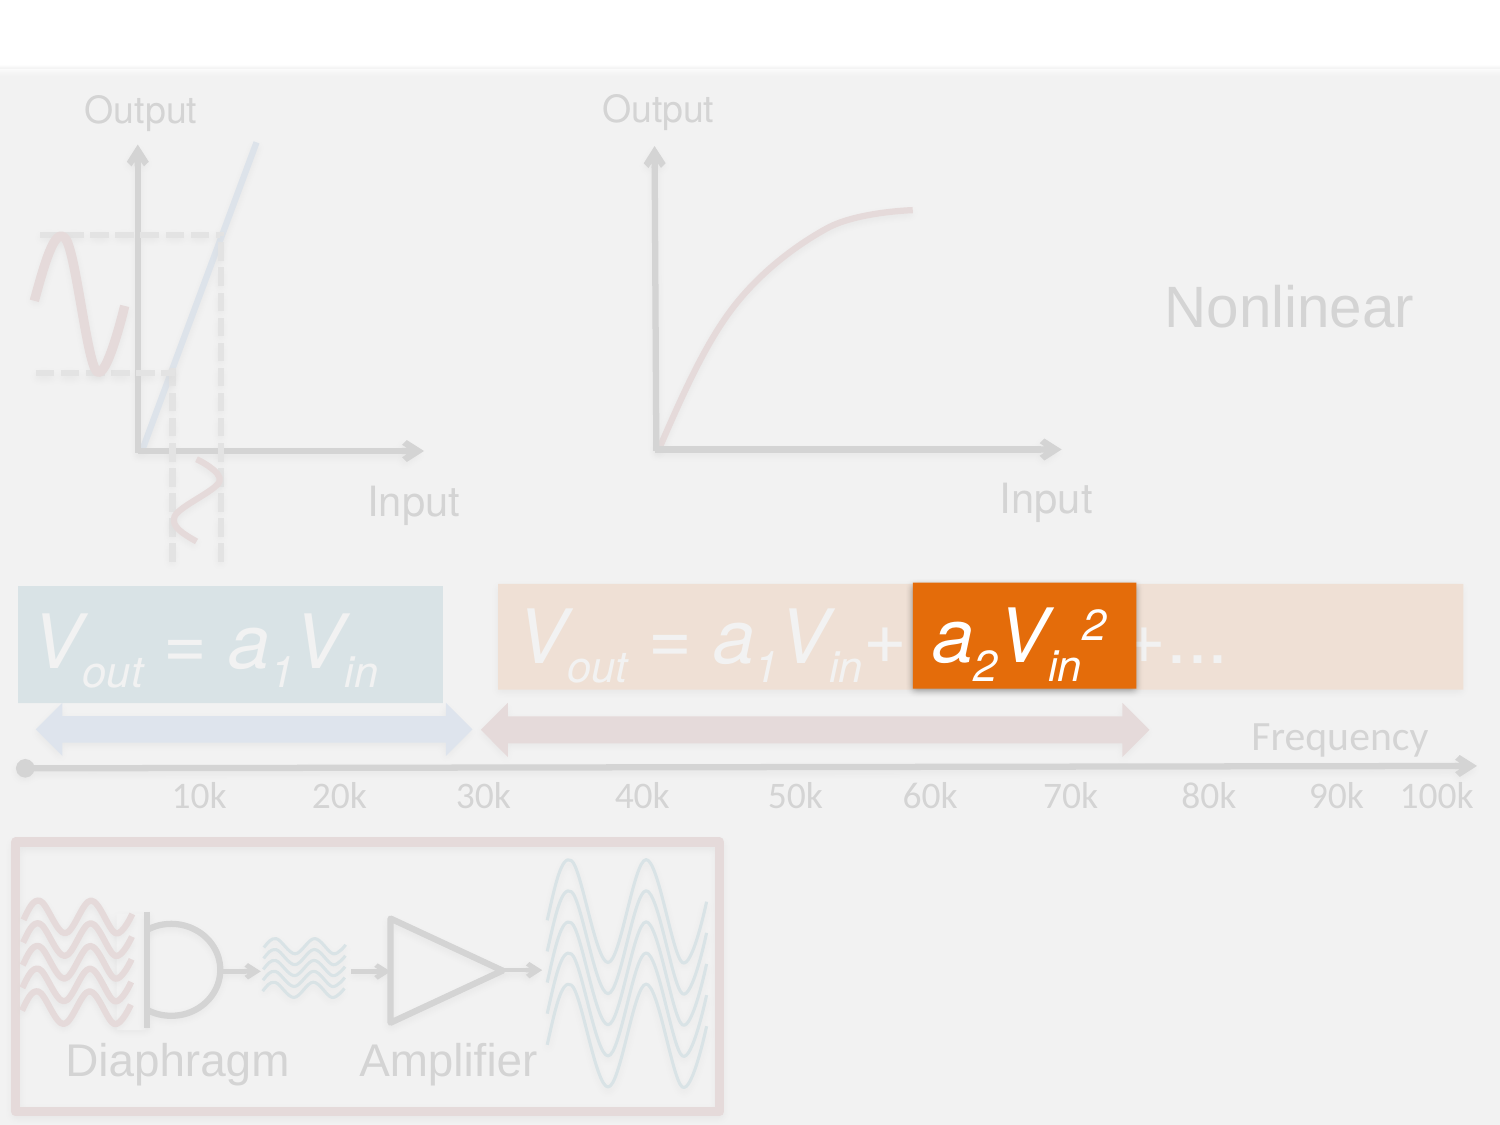

Output
Input

Output
Input

Nonlinear
a2Vin2

Vout = a1Vin+ a2Vin2 +...

Vout = a1Vin
Frequency
10k
20k
30k
40k
50k
60k
70k
80k
90k
100k

Diaphragm
Amplifier